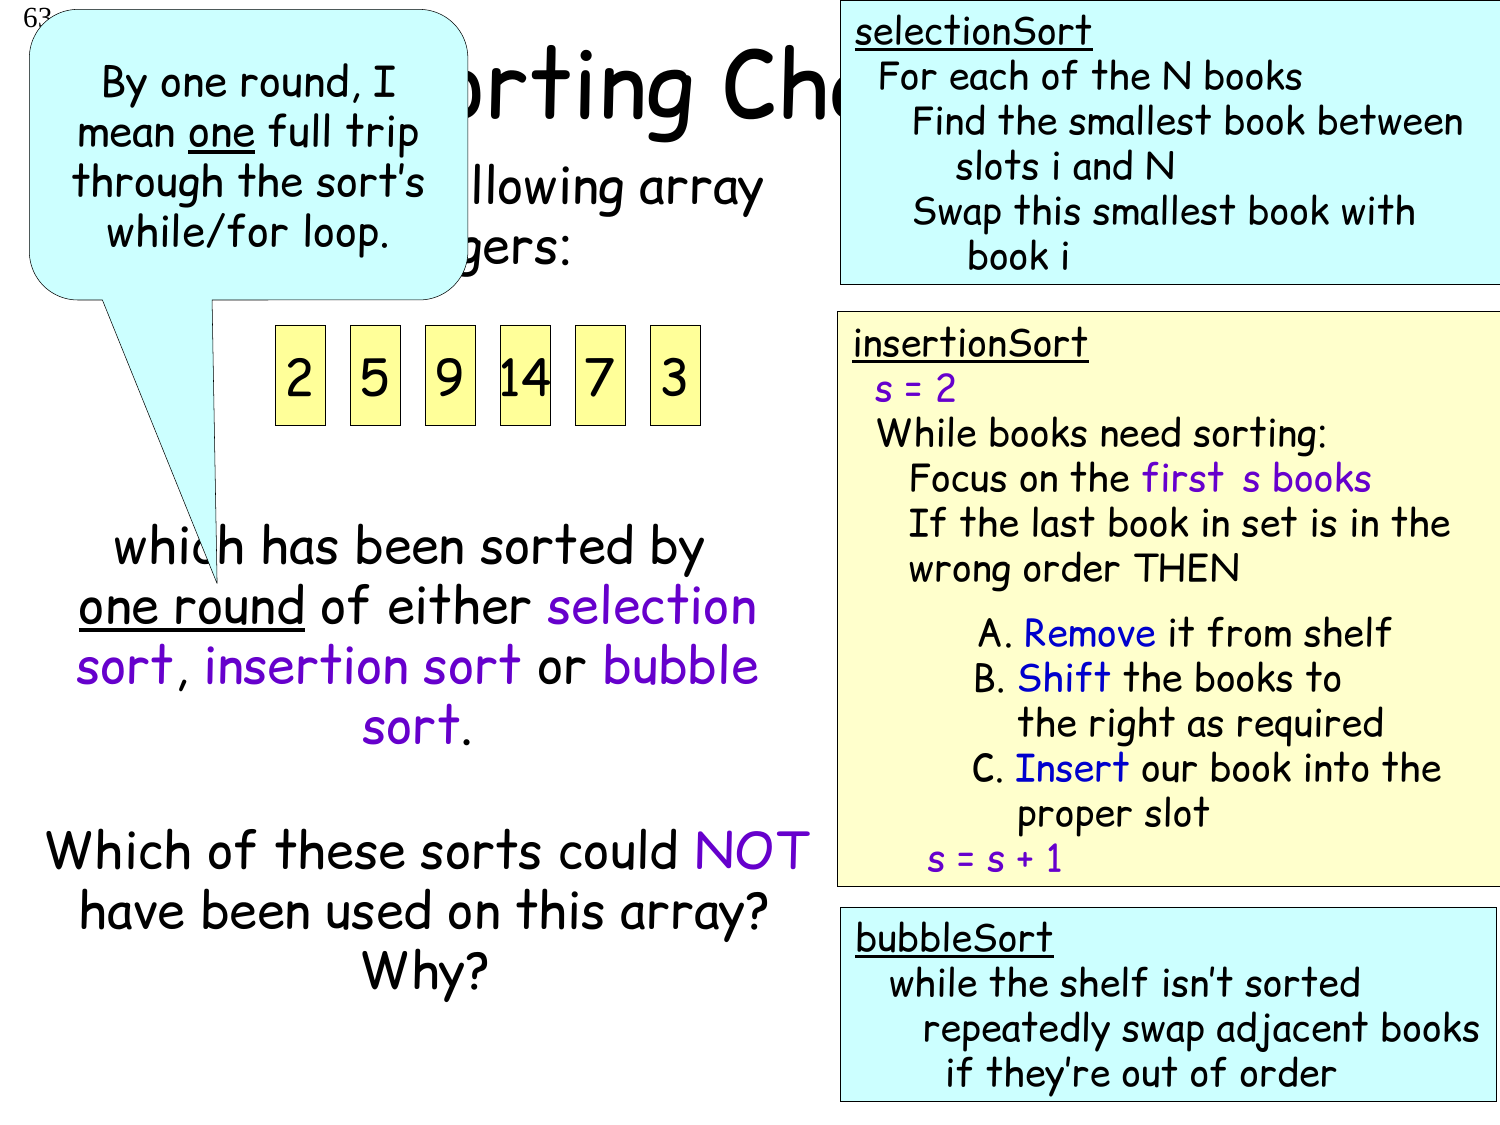

selectionSort
  For each of the N books
     Find the smallest book between
         slots i and N
     Swap this smallest book with
          book i
# Sorting Challenge
63
By one round, I mean one full trip through the sort’s while/for loop.
Consider the following array of integers:
insertionSort
  s = 2
  While books need sorting:
     Focus on the first  s books
     If the last book in set is in the
     wrong order THEN

           A. Remove it from shelf
    B. Shift the books to
        the right as required
    C. Insert our book into the
        proper slot
s = s + 1
2
5
9
14
7
3
which has been sorted by
one round of either selection sort, insertion sort or bubble sort.
Which of these sorts could NOT have been used on this array? Why?
bubbleSort
   while the shelf isn’t sorted
      repeatedly swap adjacent books
        if they’re out of order